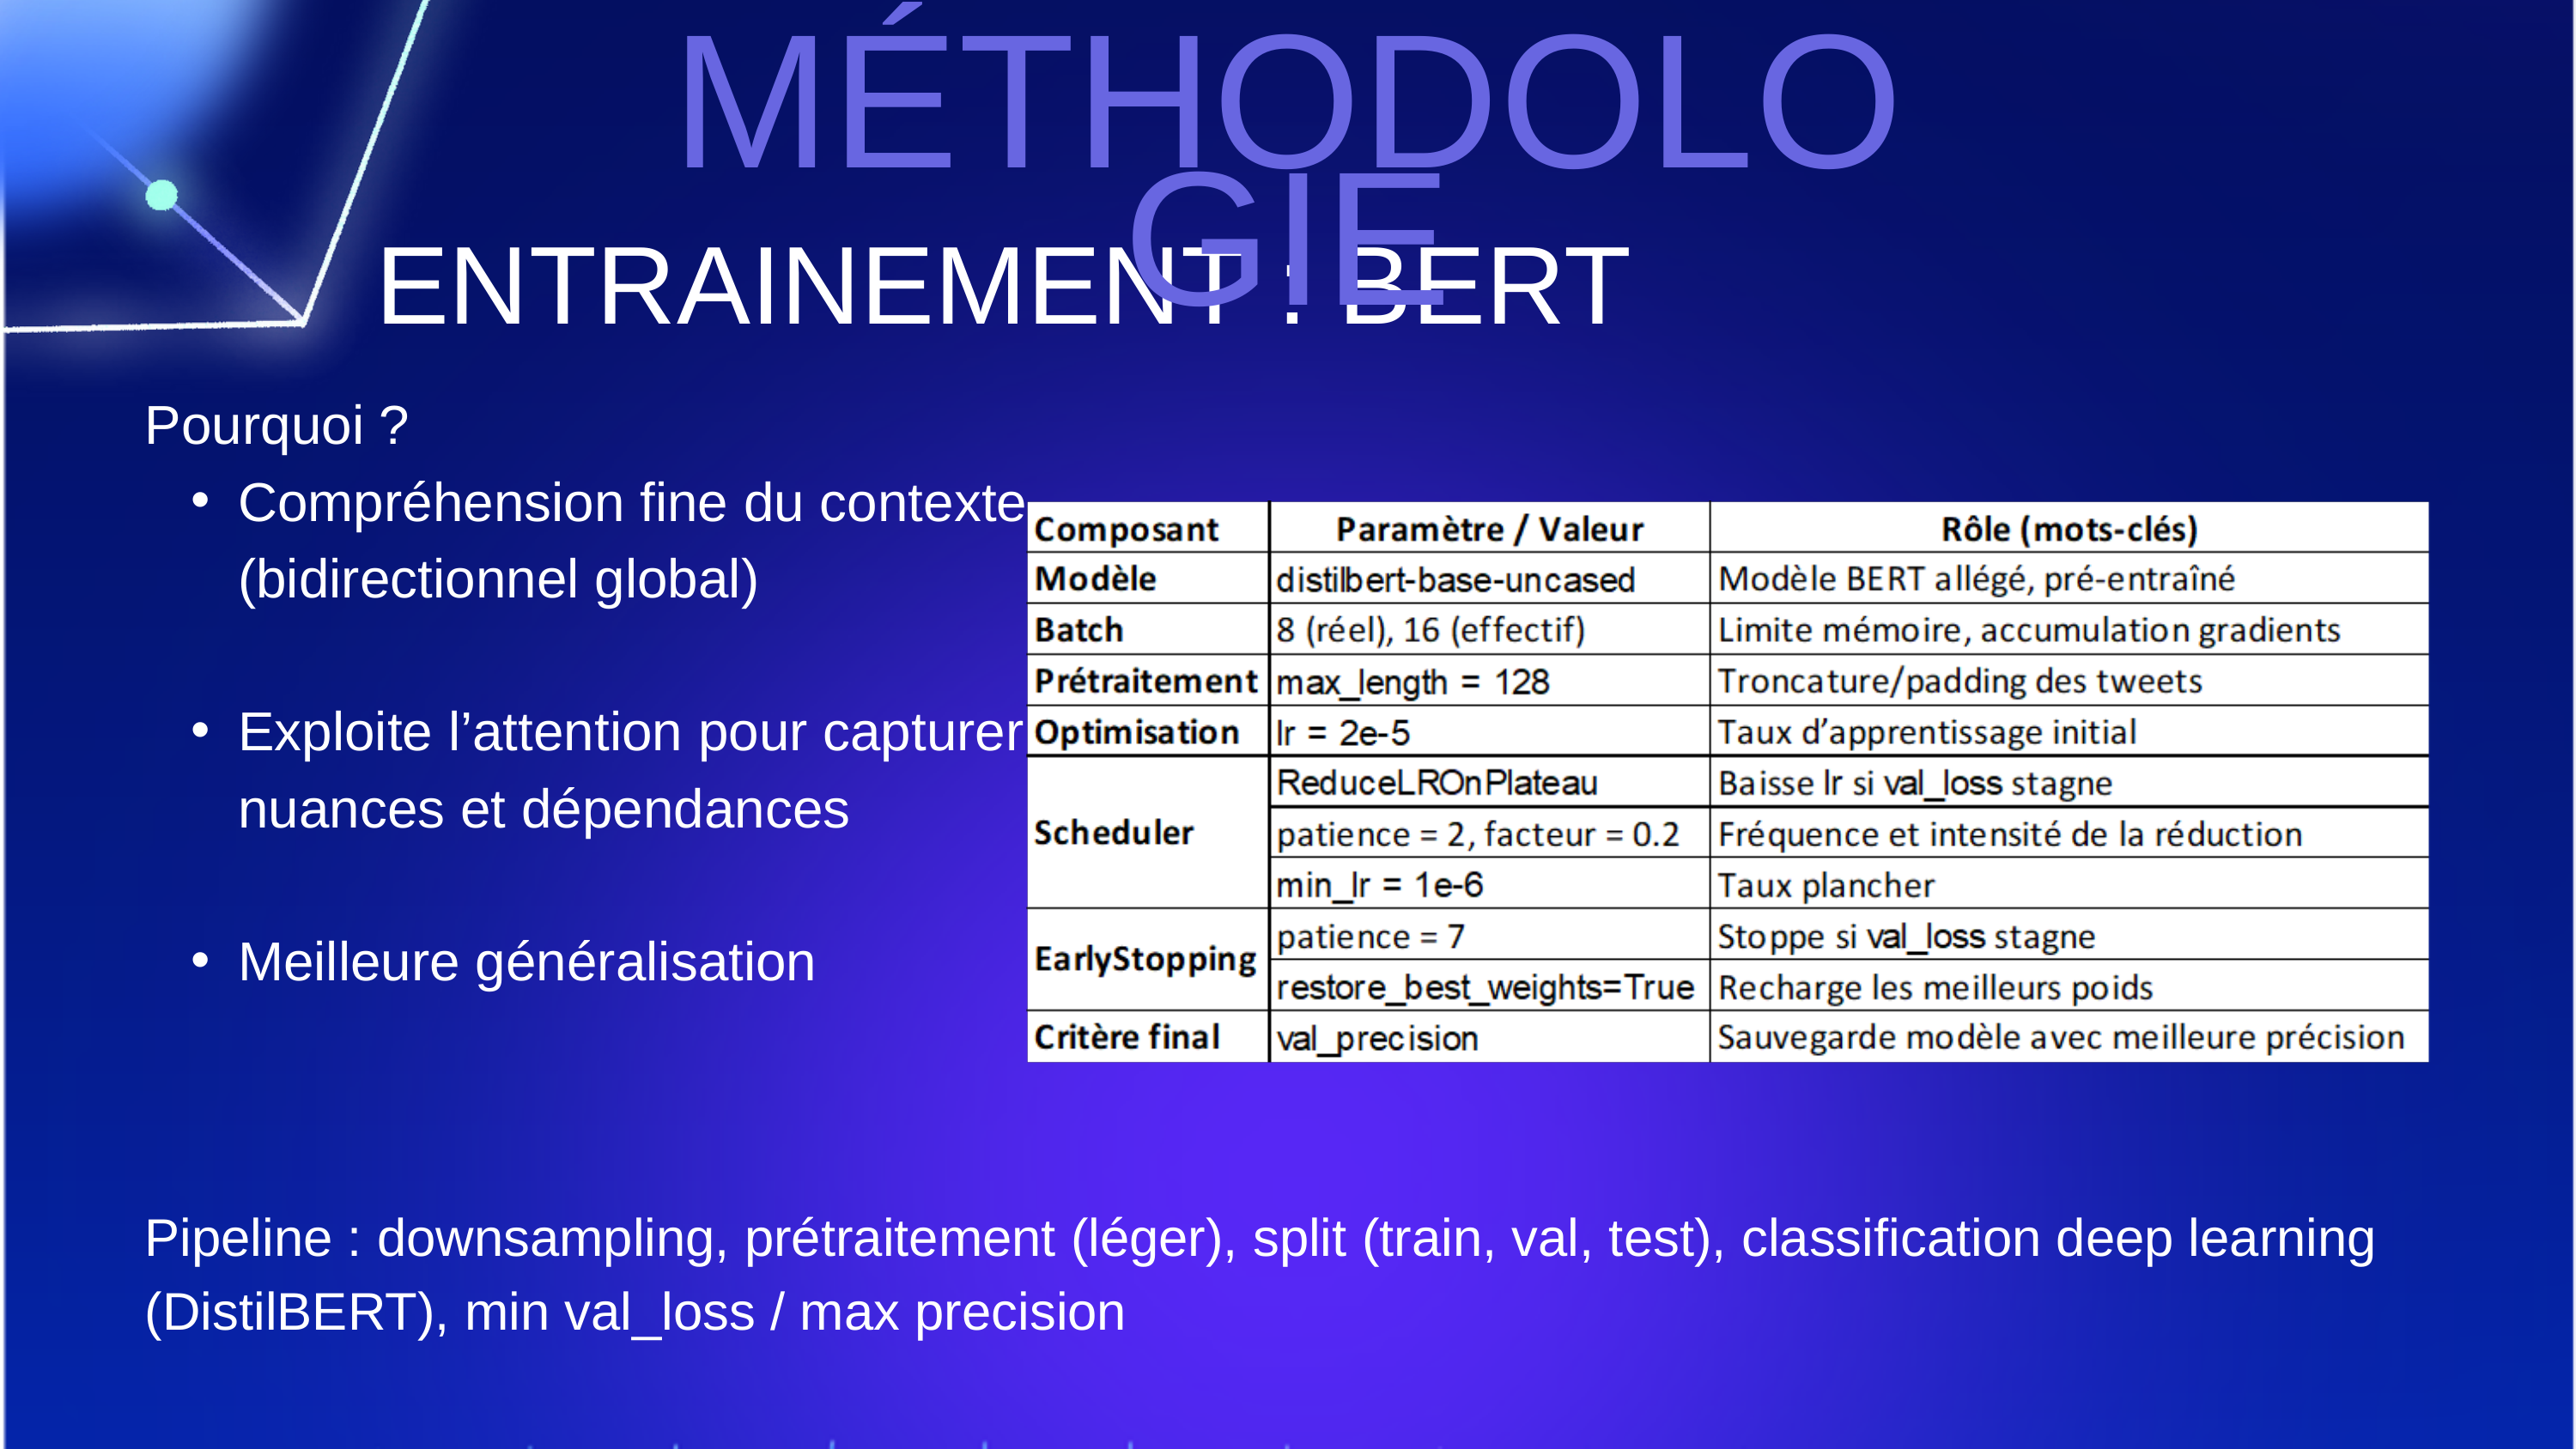

MÉTHODOLOGIE
ENTRAINEMENT : BERT
Pourquoi ?
Compréhension fine du contexte (bidirectionnel global)

Exploite l’attention pour capturer nuances et dépendances

Meilleure généralisation

Pipeline : downsampling, prétraitement (léger), split (train, val, test), classification deep learning (DistilBERT), min val_loss / max precision